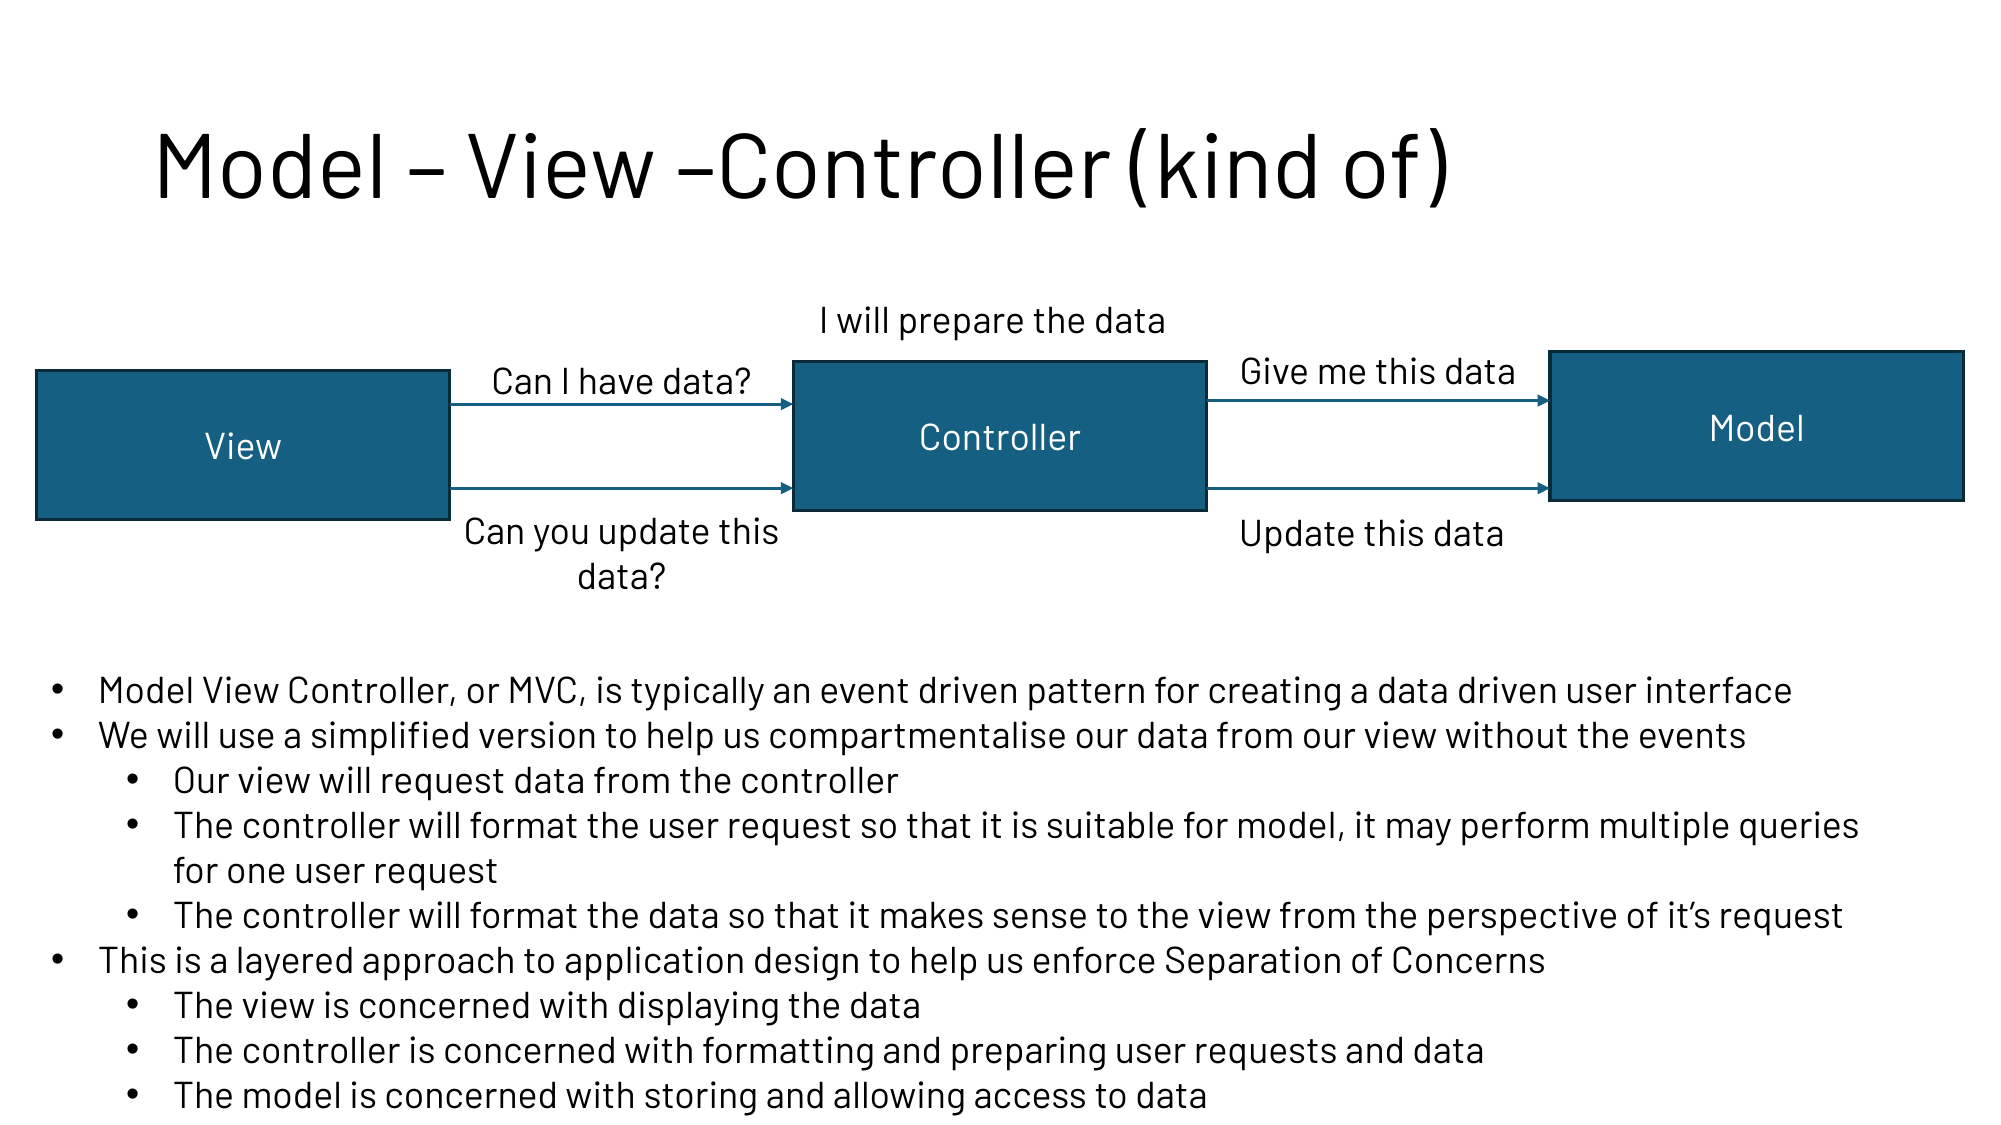

# Model – View –Controller (kind of)
I will prepare the data
Give me this data
Can I have data?
Model
Controller
View
Can you update this data?
Update this data
Model View Controller, or MVC, is typically an event driven pattern for creating a data driven user interface
We will use a simplified version to help us compartmentalise our data from our view without the events
Our view will request data from the controller
The controller will format the user request so that it is suitable for model, it may perform multiple queries for one user request
The controller will format the data so that it makes sense to the view from the perspective of it’s request
This is a layered approach to application design to help us enforce Separation of Concerns
The view is concerned with displaying the data
The controller is concerned with formatting and preparing user requests and data
The model is concerned with storing and allowing access to data